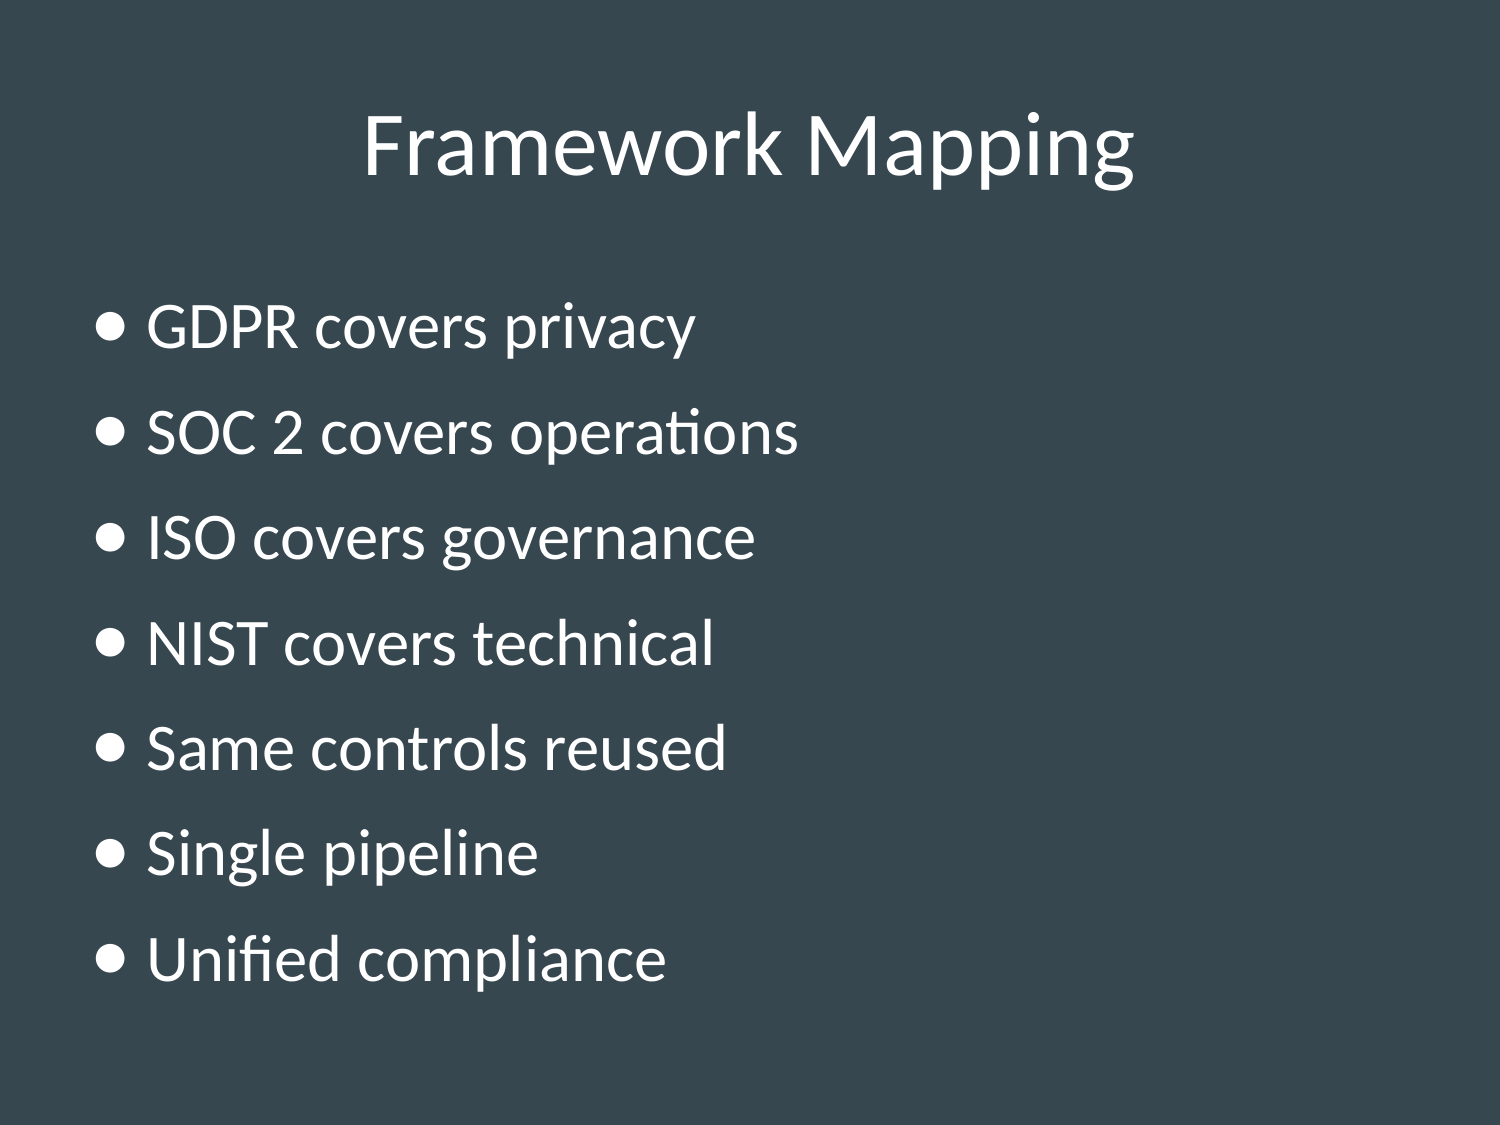

# Framework Mapping
GDPR covers privacy
SOC 2 covers operations
ISO covers governance
NIST covers technical
Same controls reused
Single pipeline
Unified compliance